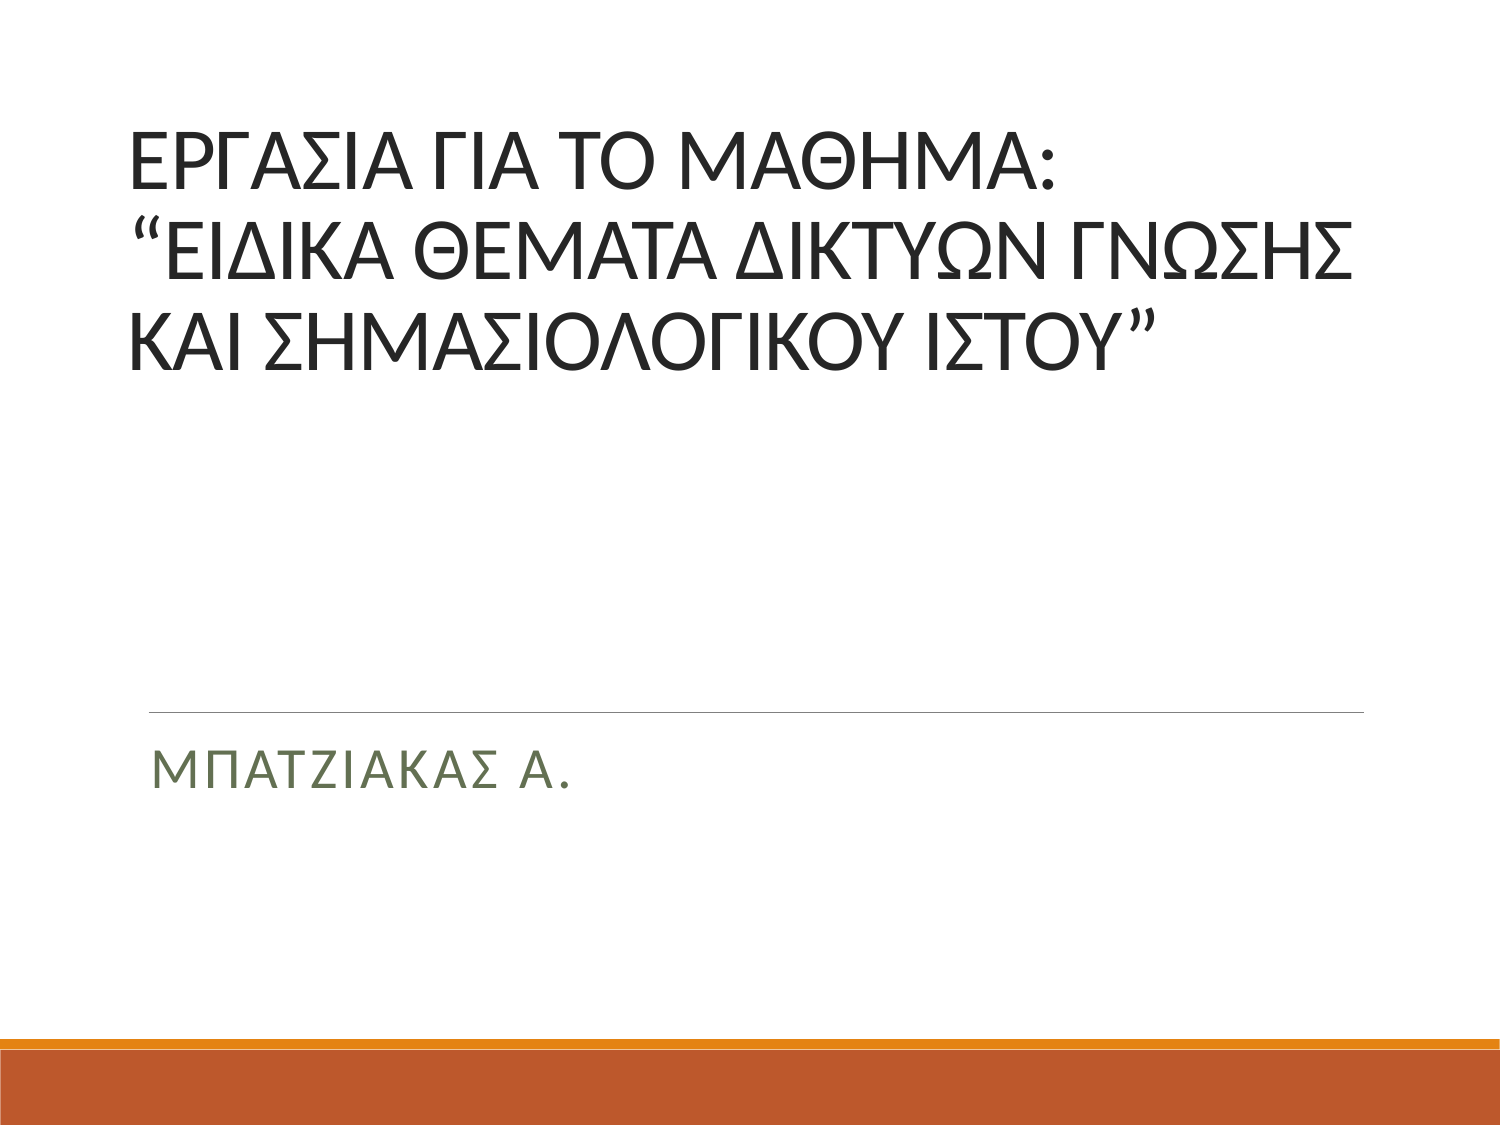

# ΕργαΣΙα για το μΑθημα: “ΕιδικΑ ΘΕματα ΔικτΥων ΓνΩσης και ΣημασιολογικοΥ ΙστοΥ”
ΜπατζιΑκας Α.